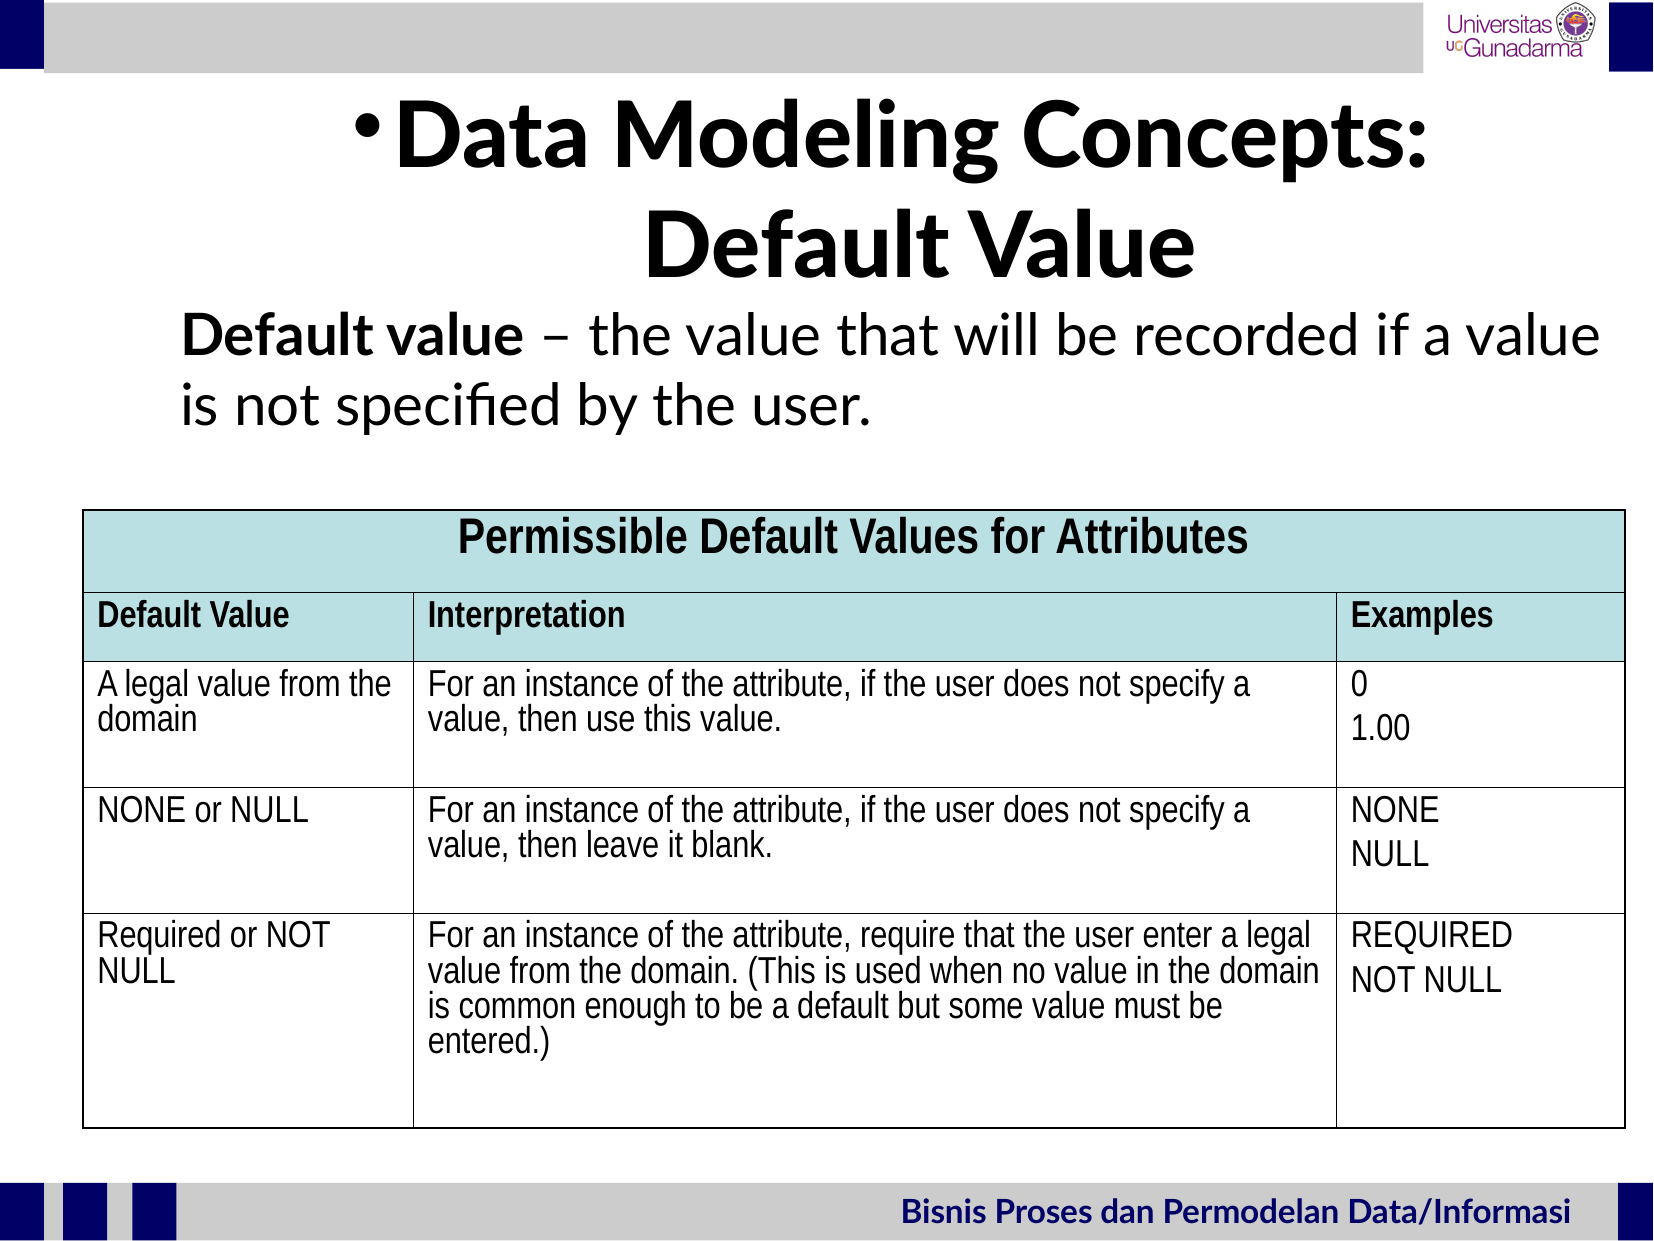

Data Modeling Concepts:
Default Value
Default value – the value that will be recorded if a value is not specified by the user.
| Permissible Default Values for Attributes |  |  |
| --- | --- | --- |
| Default Value | Interpretation | Examples |
| A legal value from the domain | For an instance of the attribute, if the user does not specify a value, then use this value. | 0 1.00 |
| NONE or NULL | For an instance of the attribute, if the user does not specify a value, then leave it blank. | NONE NULL |
| Required or NOT NULL | For an instance of the attribute, require that the user enter a legal value from the domain. (This is used when no value in the domain is common enough to be a default but some value must be entered.) | REQUIRED NOT NULL |